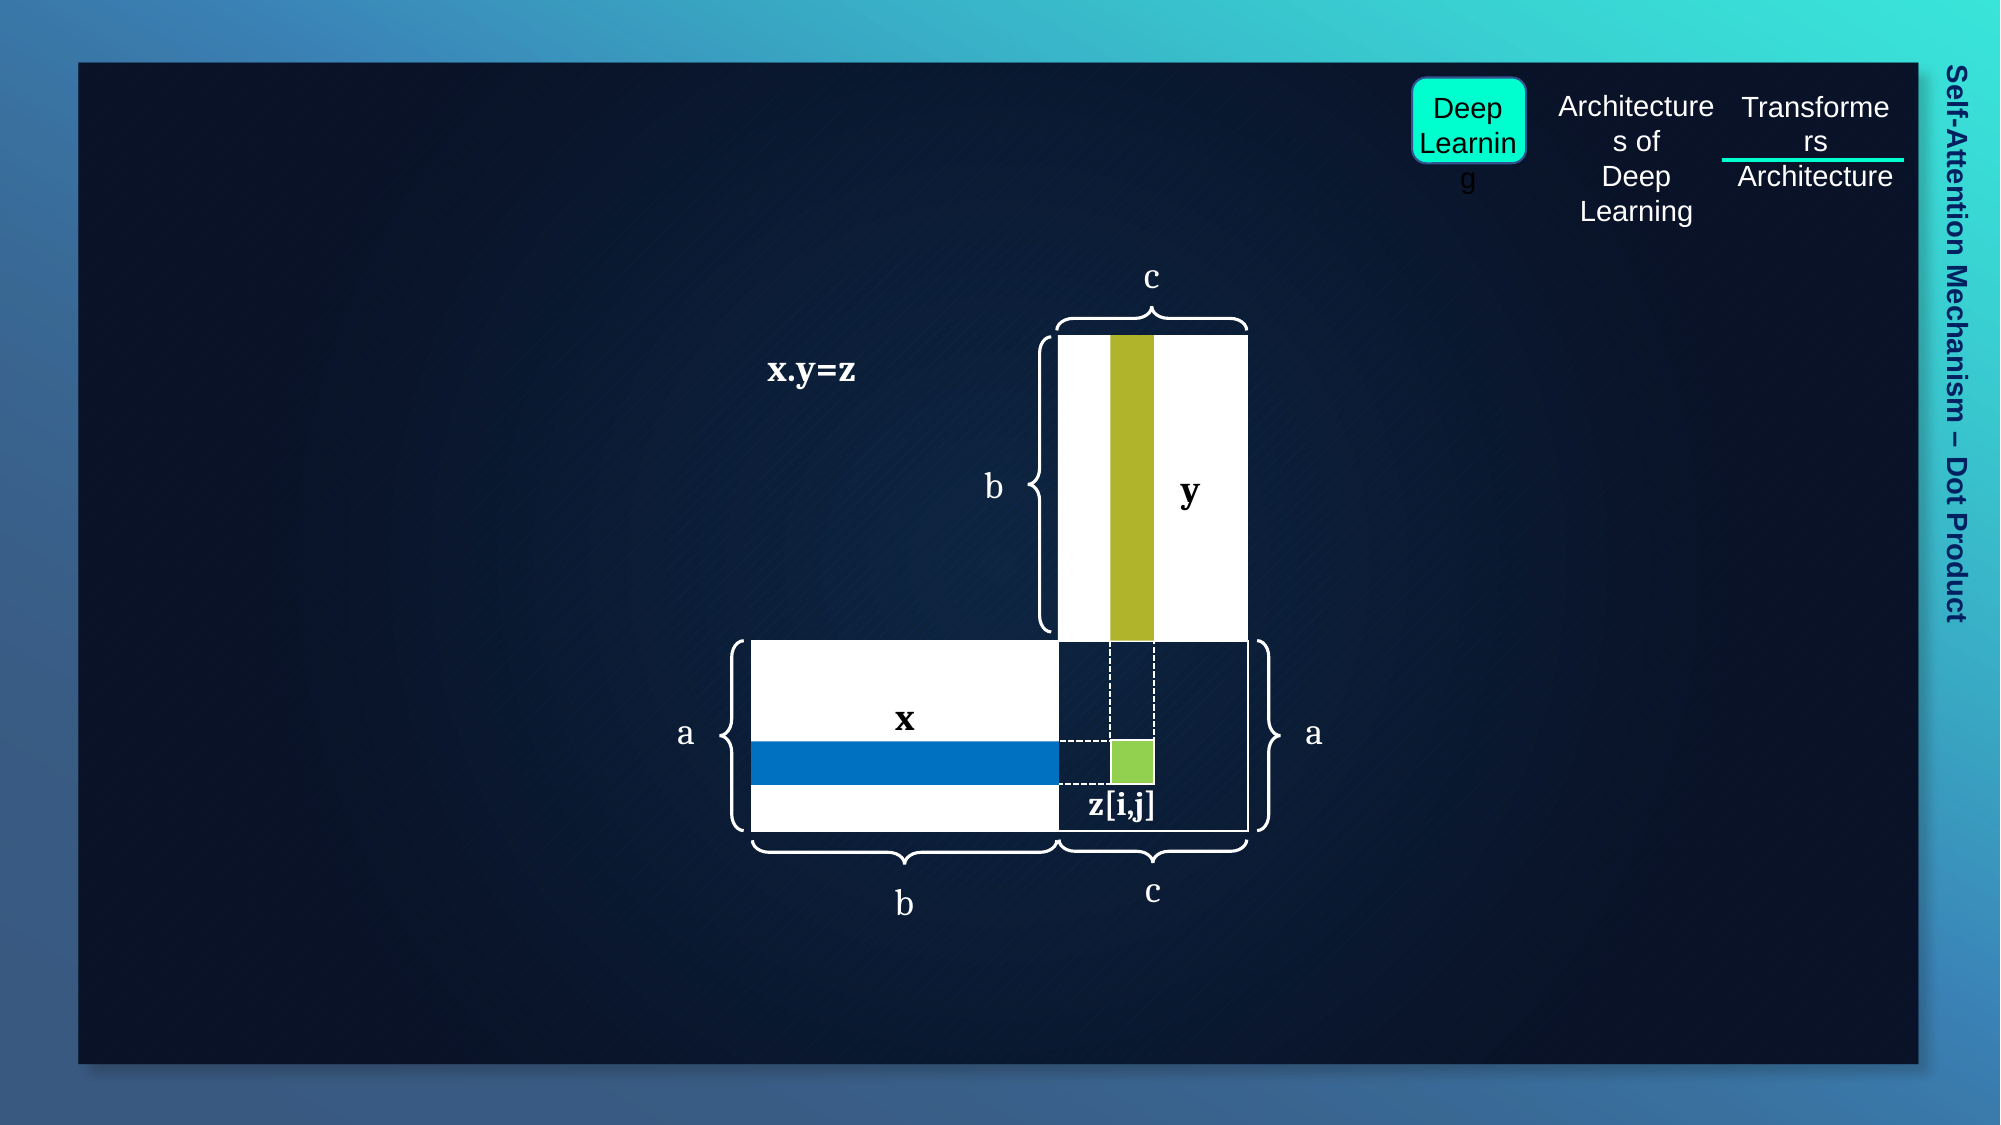

Deep
Learning
Architectures of
Deep Learning
Transformers
Architecture

c
y

x

x.y=z

b

a
a

z[i,j]
c
b
Self-Attention Mechanism – Dot Product